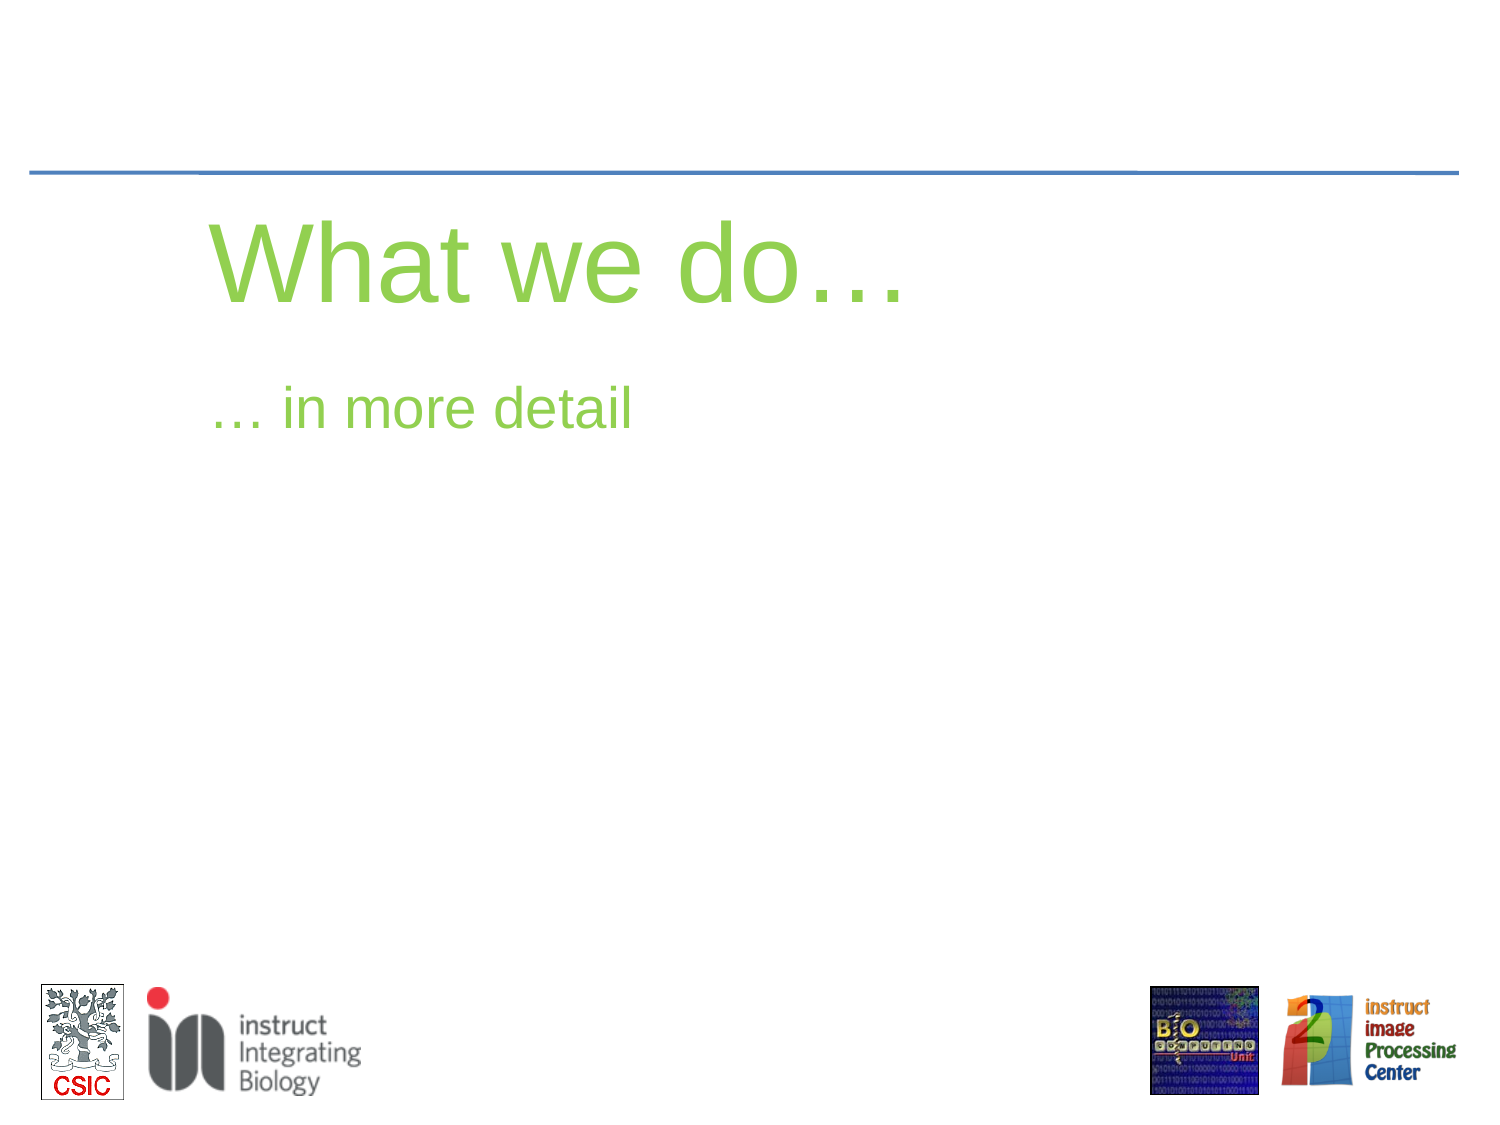

What we do…

… in more detail